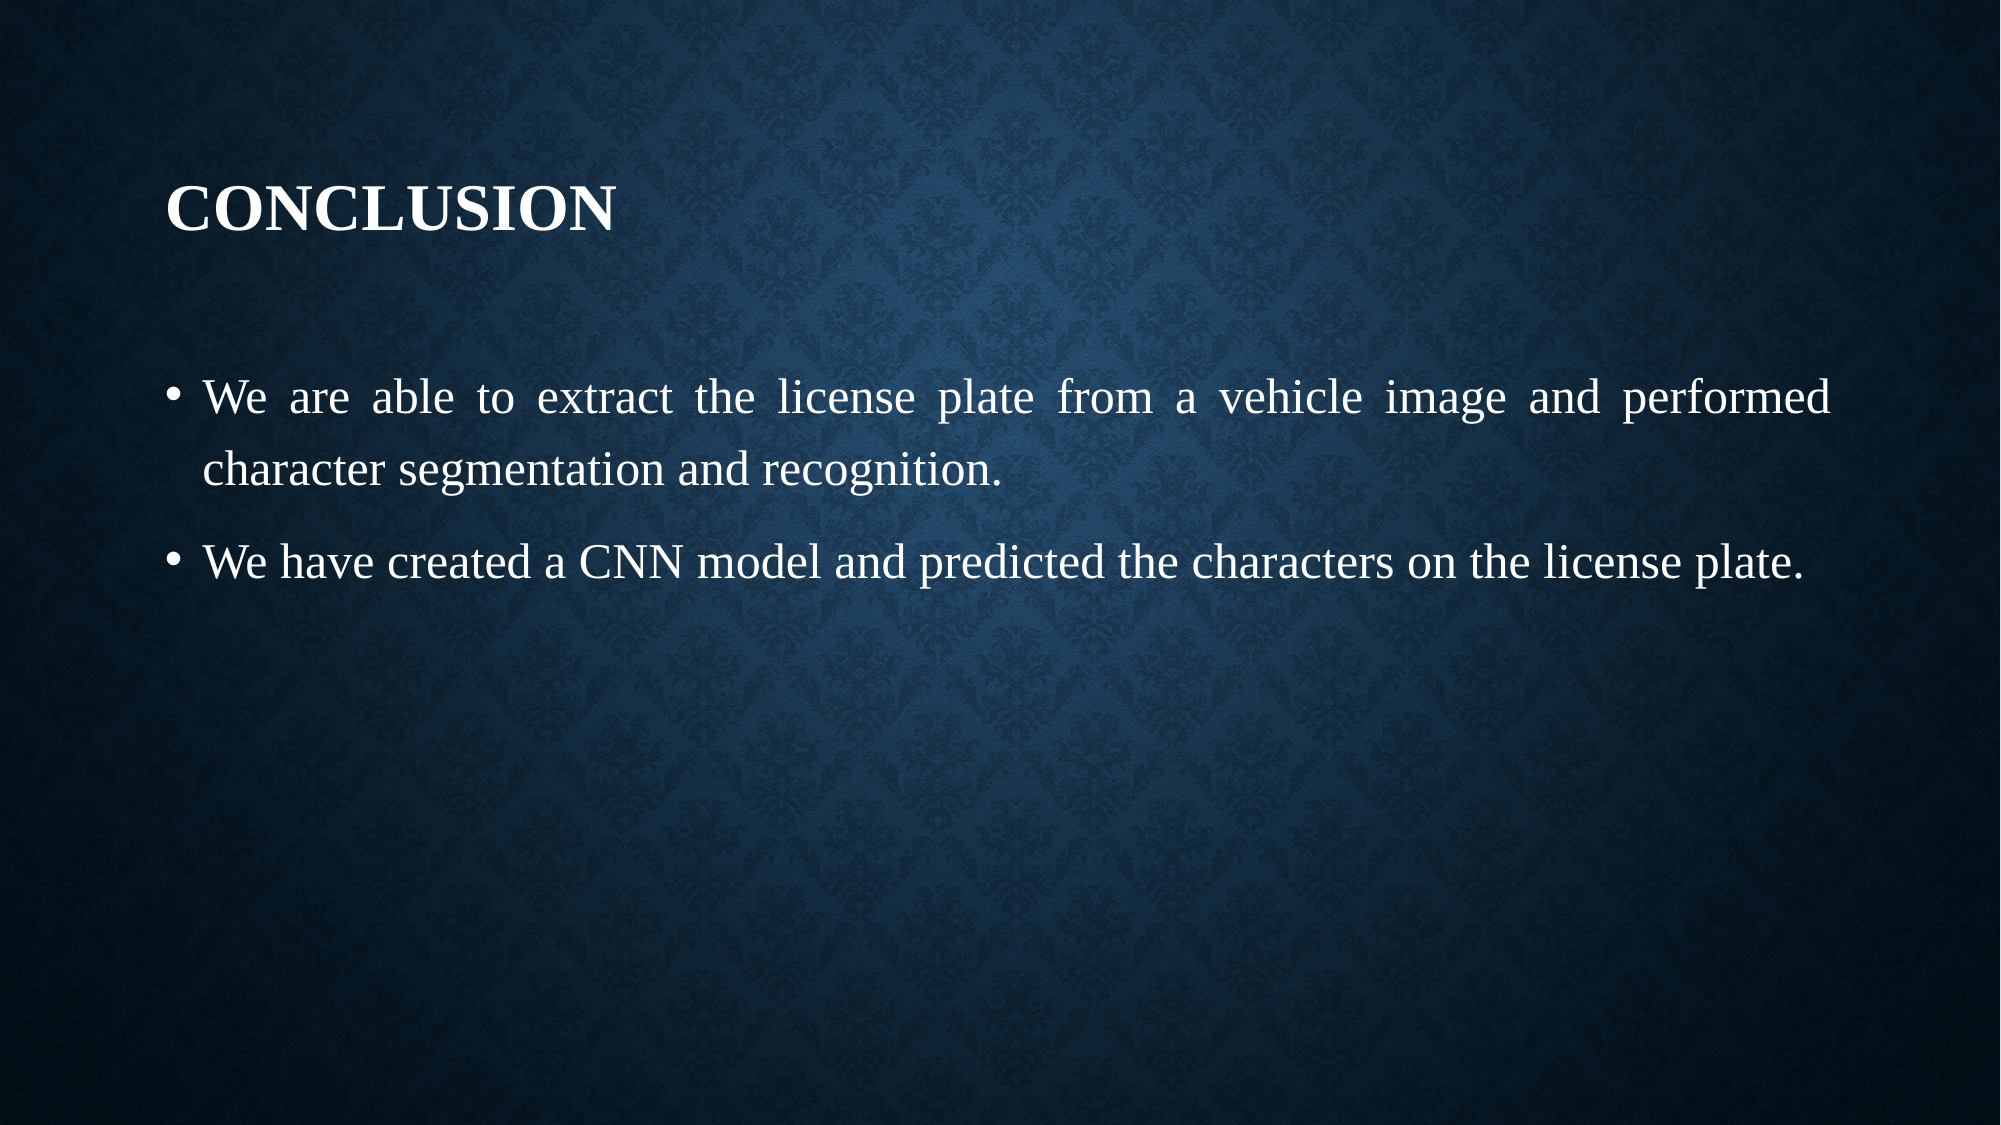

# Conclusion
We are able to extract the license plate from a vehicle image and performed character segmentation and recognition.
We have created a CNN model and predicted the characters on the license plate.